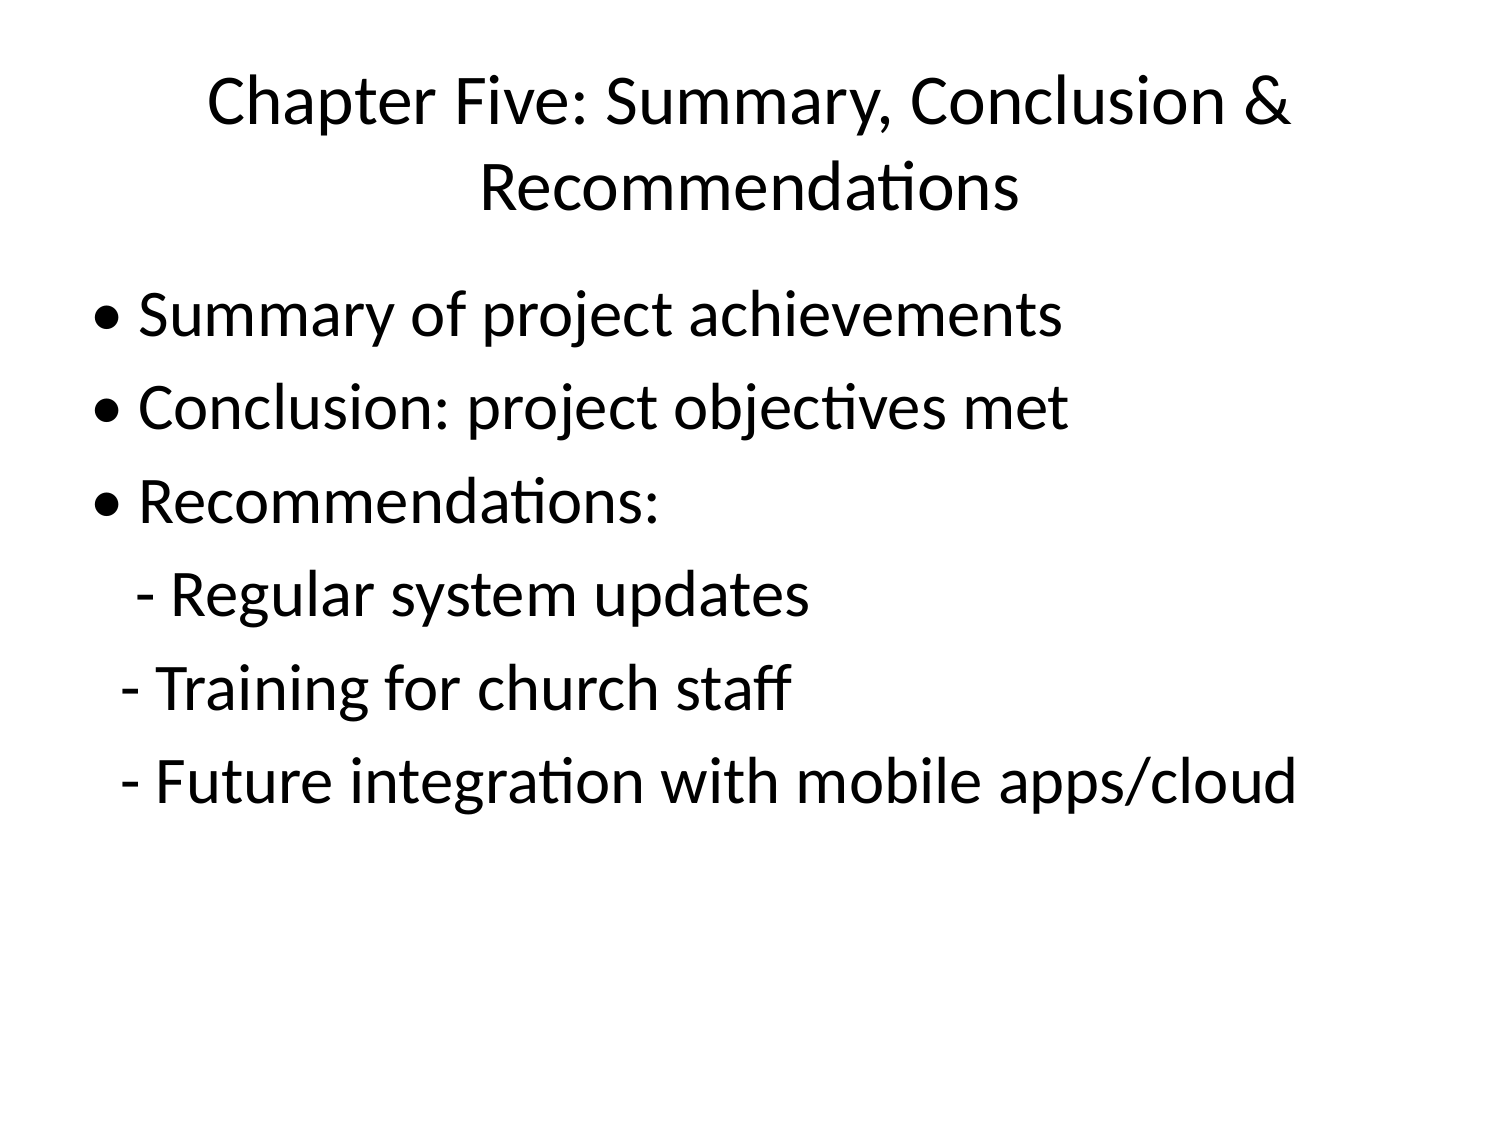

# Chapter Five: Summary, Conclusion & Recommendations
• Summary of project achievements
• Conclusion: project objectives met
• Recommendations:
   - Regular system updates
  - Training for church staff
  - Future integration with mobile apps/cloud